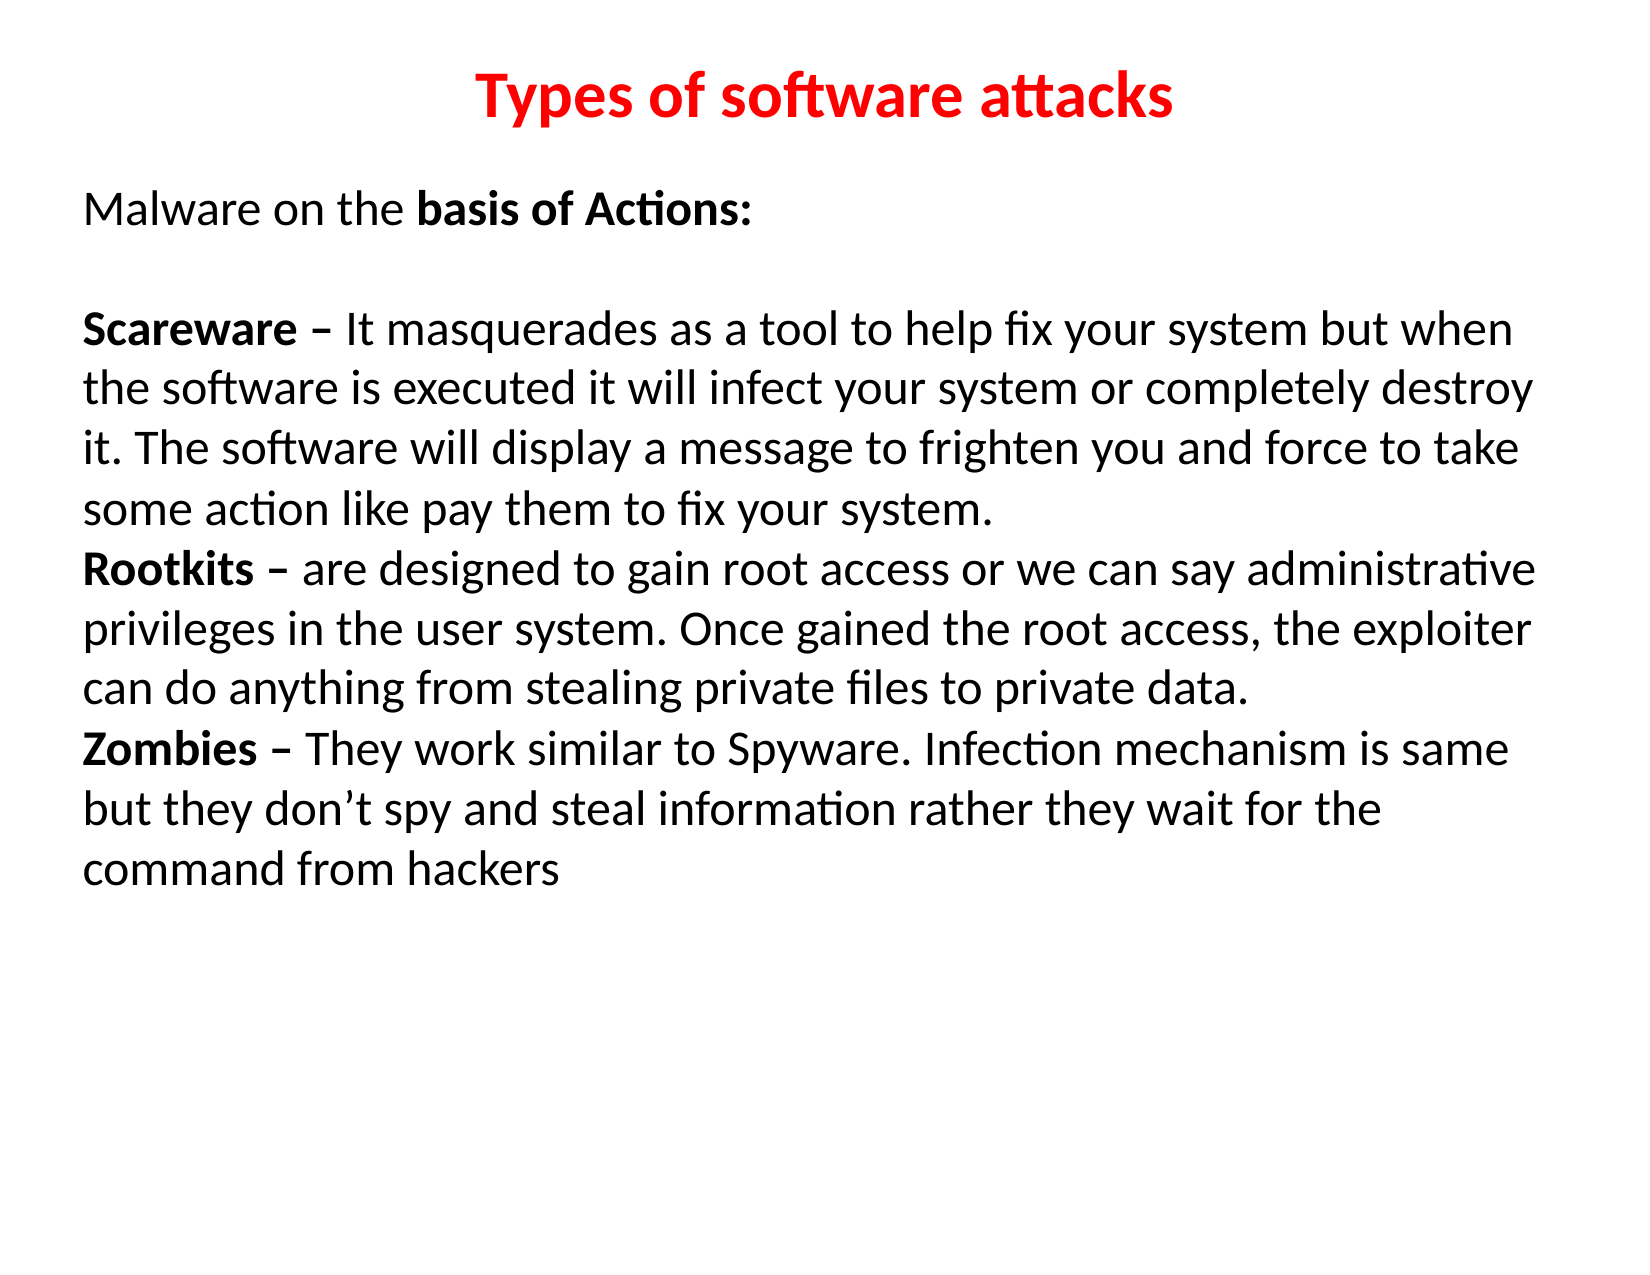

# Types of software attacks
Malware on the basis of Actions:
Scareware – It masquerades as a tool to help fix your system but when the software is executed it will infect your system or completely destroy it. The software will display a message to frighten you and force to take some action like pay them to fix your system.
Rootkits – are designed to gain root access or we can say administrative privileges in the user system. Once gained the root access, the exploiter can do anything from stealing private files to private data.
Zombies – They work similar to Spyware. Infection mechanism is same but they don’t spy and steal information rather they wait for the command from hackers